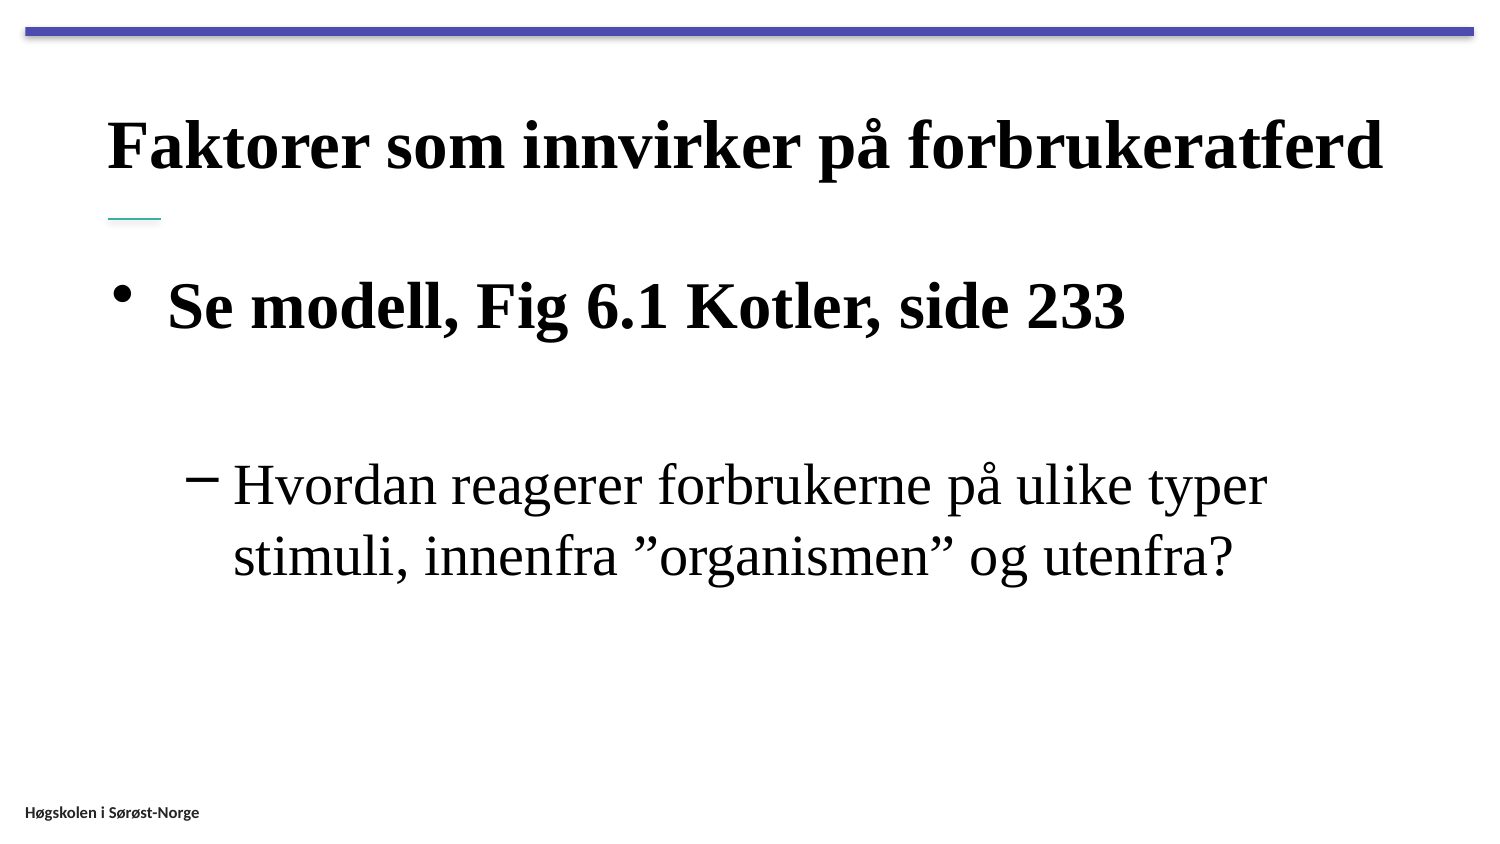

# Faktorer som innvirker på forbrukeratferd
Se modell, Fig 6.1 Kotler, side 233

Hvordan reagerer forbrukerne på ulike typer stimuli, innenfra ”organismen” og utenfra?